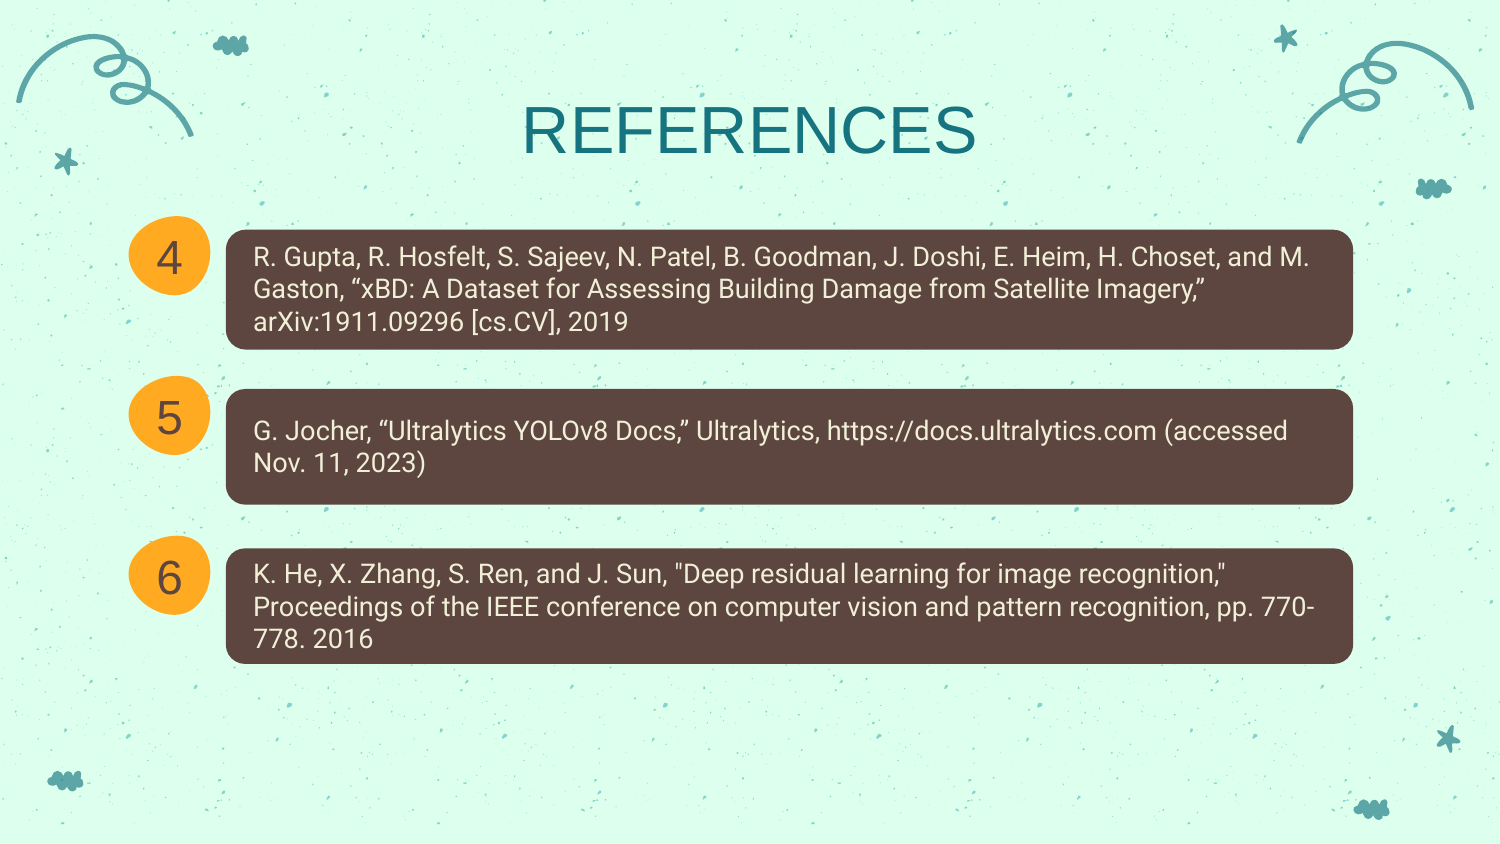

# REFERENCES

R. Gupta, R. Hosfelt, S. Sajeev, N. Patel, B. Goodman, J. Doshi, E. Heim, H. Choset, and M. Gaston, “xBD: A Dataset for Assessing Building Damage from Satellite Imagery,” arXiv:1911.09296 [cs.CV], 2019
4

G. Jocher, “Ultralytics YOLOv8 Docs,” Ultralytics, https://docs.ultralytics.com (accessed Nov. 11, 2023)
5

K. He, X. Zhang, S. Ren, and J. Sun, "Deep residual learning for image recognition," Proceedings of the IEEE conference on computer vision and pattern recognition, pp. 770-778. 2016
6